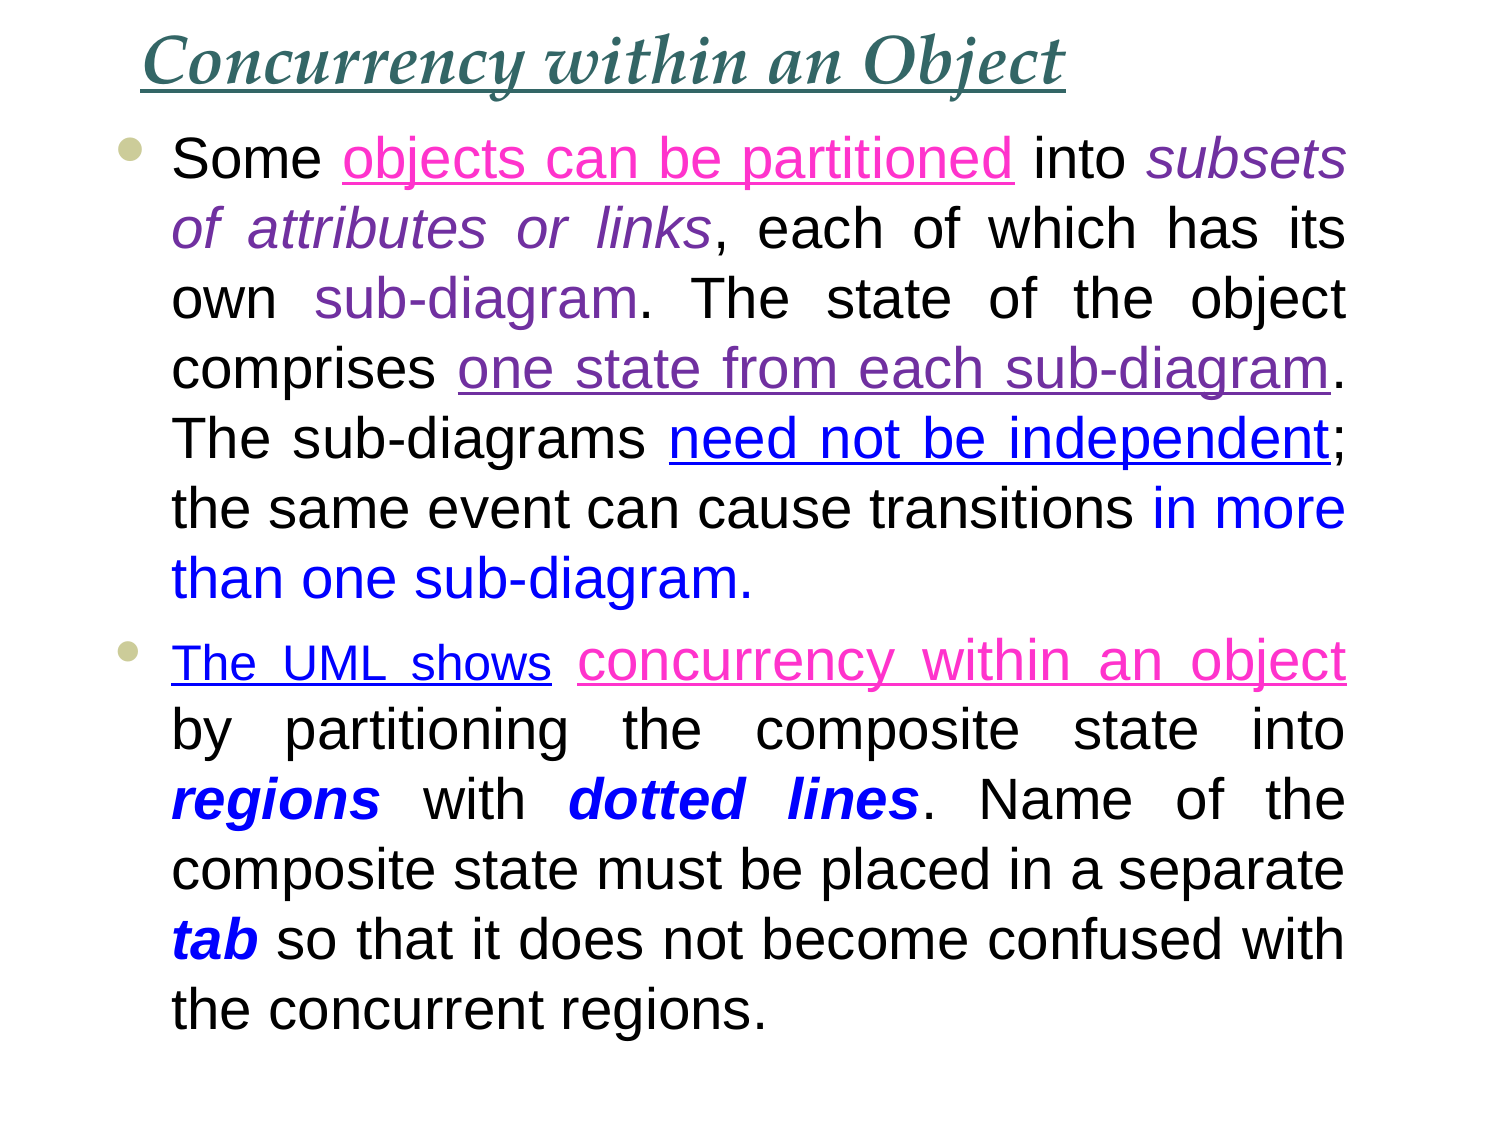

# Concurrency within an Object
Some objects can be partitioned into subsets of attributes or links, each of which has its own sub-diagram. The state of the object comprises one state from each sub-diagram. The sub-diagrams need not be independent; the same event can cause transitions in more than one sub-diagram.
The UML shows concurrency within an object by partitioning the composite state into regions with dotted lines. Name of the composite state must be placed in a separate tab so that it does not become confused with the concurrent regions.